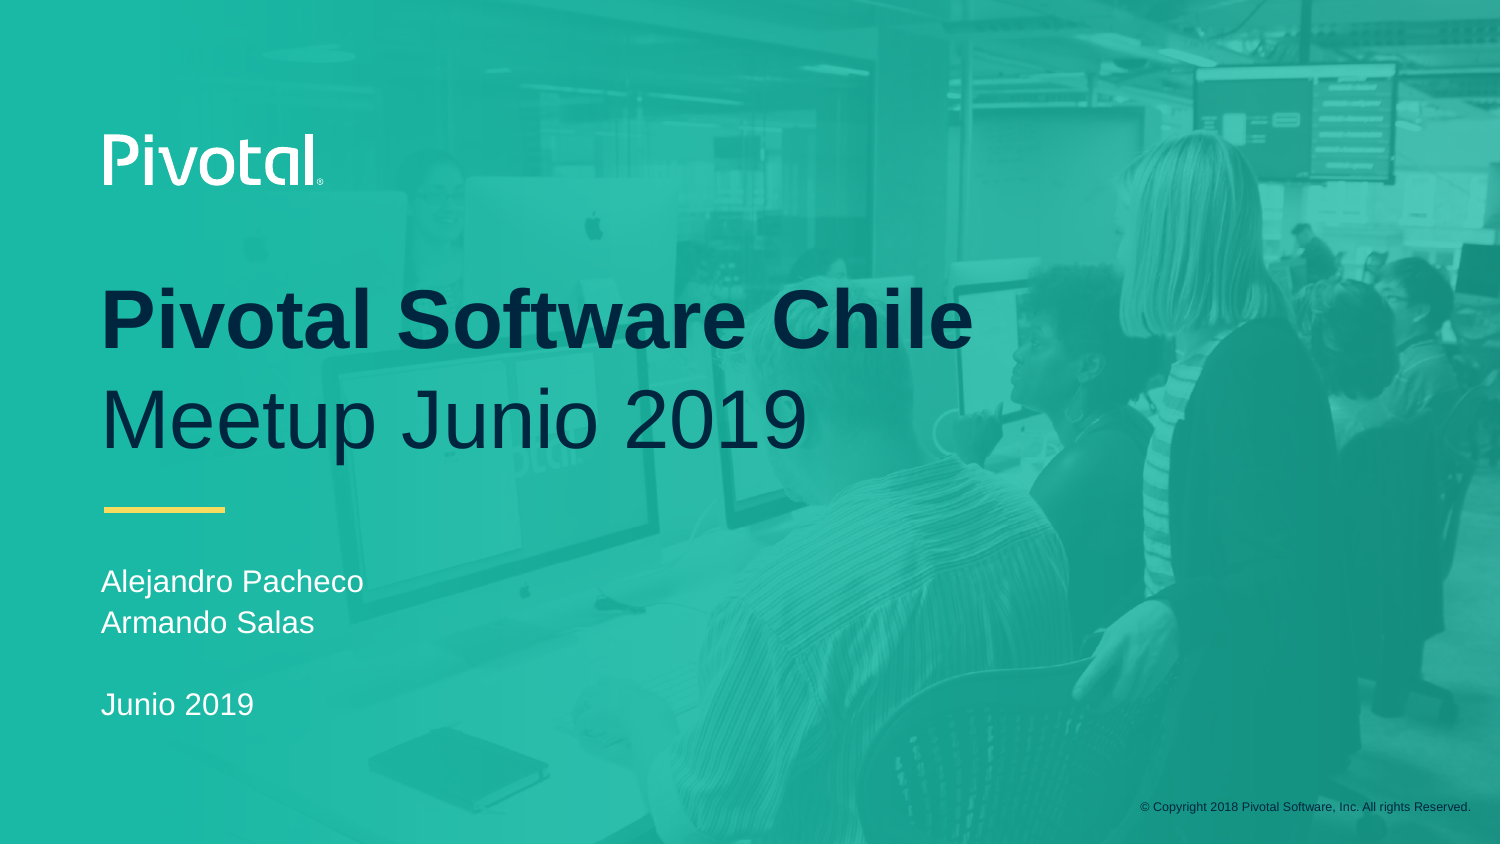

# Pivotal Software Chile
Meetup Junio 2019
Alejandro Pacheco
Armando Salas

Junio 2019